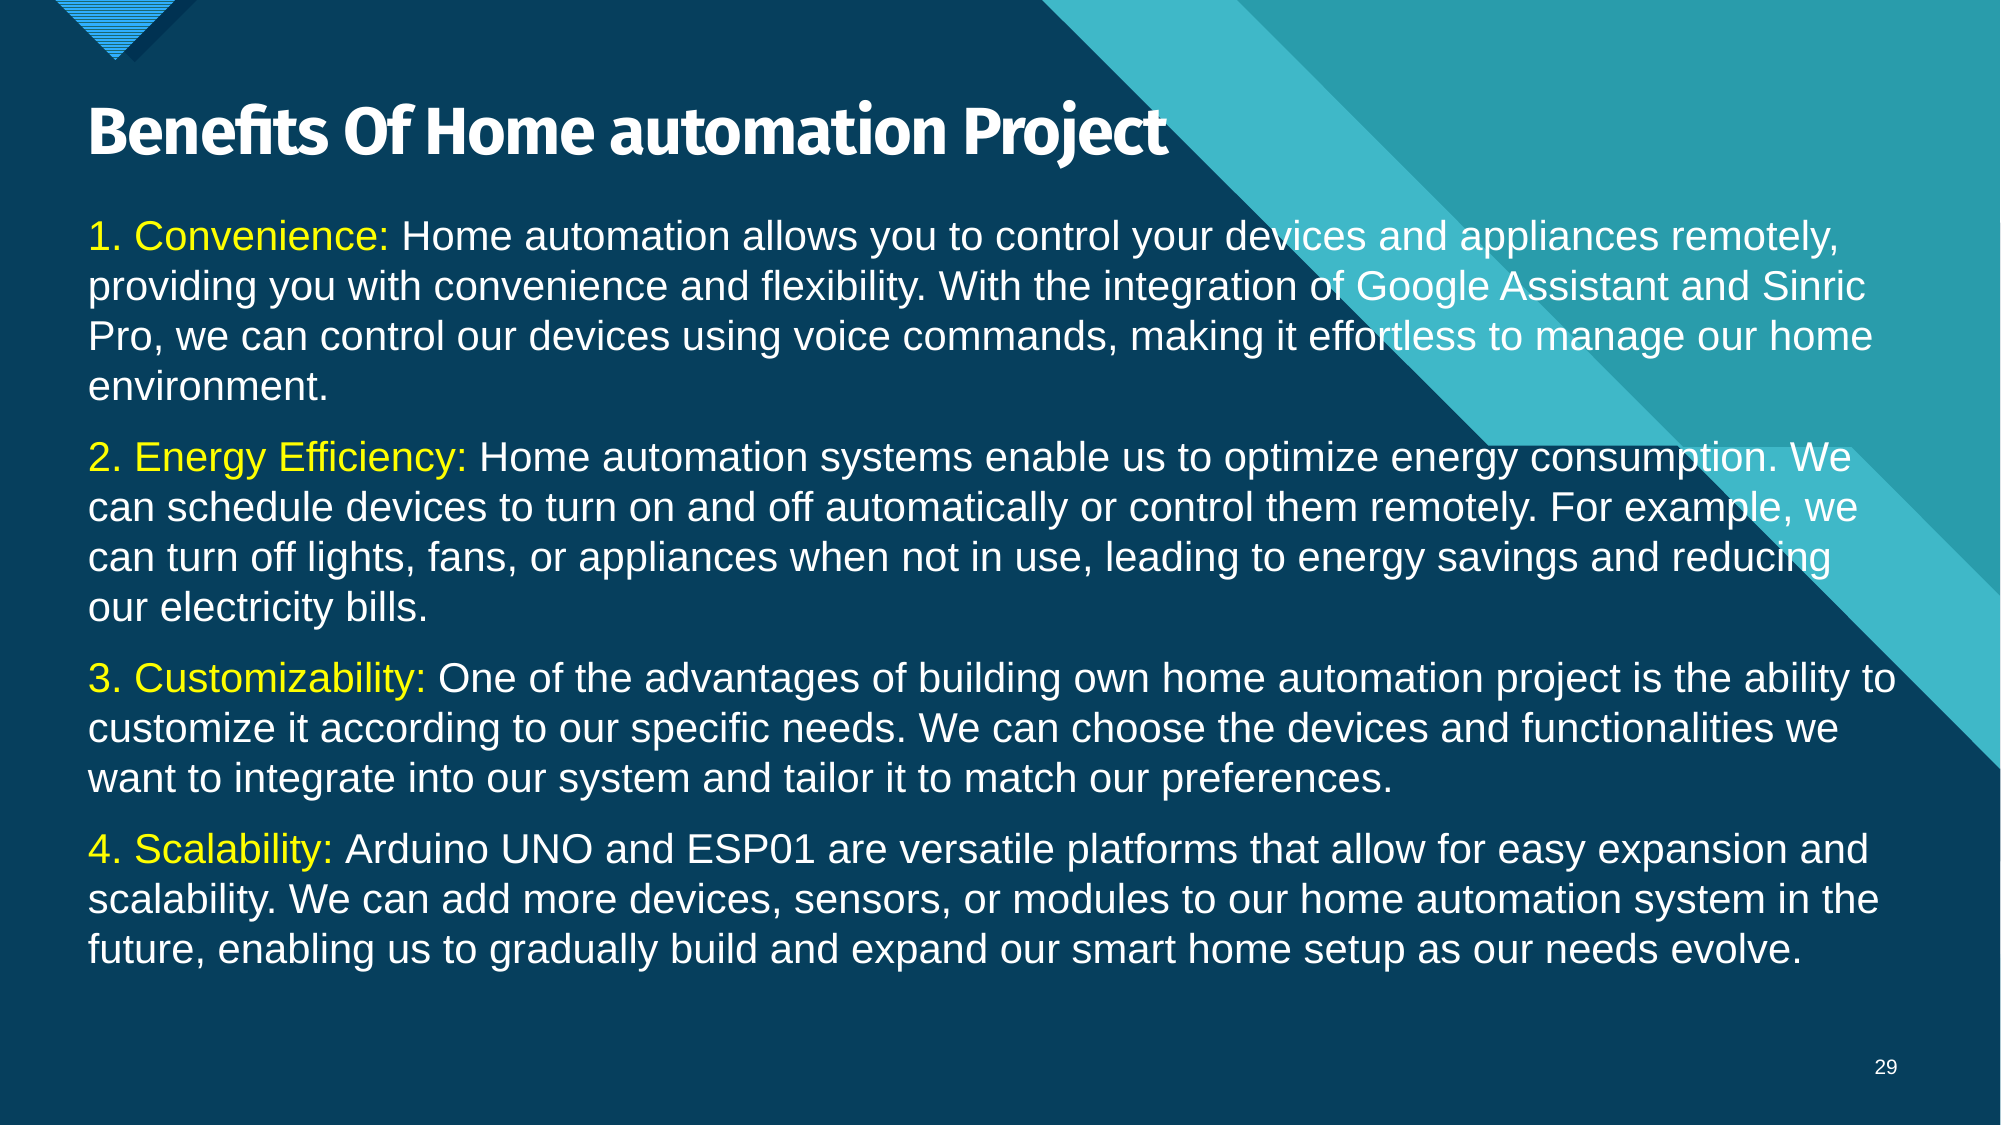

# Benefits Of Home automation Project
1. Convenience: Home automation allows you to control your devices and appliances remotely, providing you with convenience and flexibility. With the integration of Google Assistant and Sinric Pro, we can control our devices using voice commands, making it effortless to manage our home environment.
2. Energy Efficiency: Home automation systems enable us to optimize energy consumption. We can schedule devices to turn on and off automatically or control them remotely. For example, we can turn off lights, fans, or appliances when not in use, leading to energy savings and reducing our electricity bills.
3. Customizability: One of the advantages of building own home automation project is the ability to customize it according to our specific needs. We can choose the devices and functionalities we want to integrate into our system and tailor it to match our preferences.
4. Scalability: Arduino UNO and ESP01 are versatile platforms that allow for easy expansion and scalability. We can add more devices, sensors, or modules to our home automation system in the future, enabling us to gradually build and expand our smart home setup as our needs evolve.

29